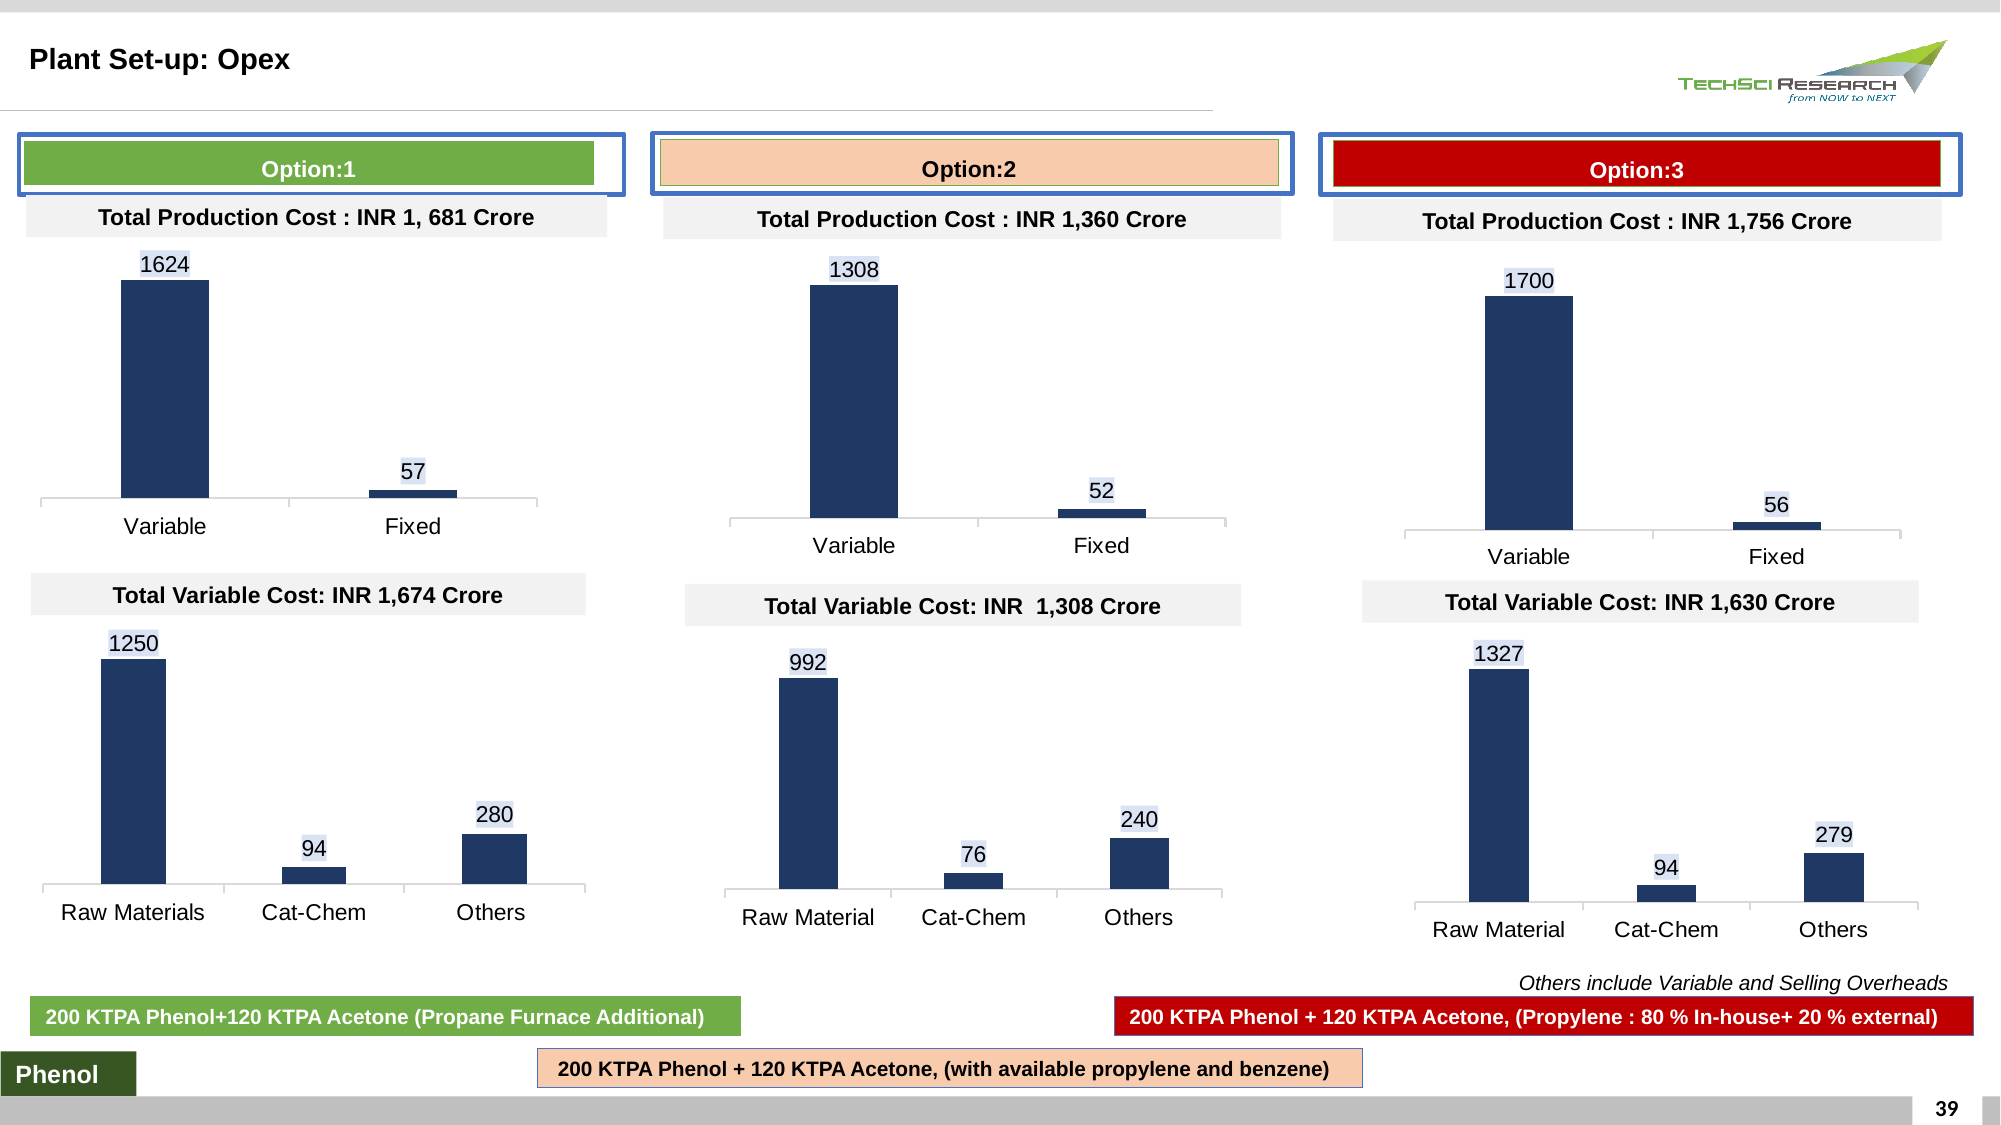

Plant Set-up: Opex

| Option:2 |
| --- |
| Option:3 |
| --- |
| Option:1 |
| --- |
Total Production Cost : INR 1, 681 Crore
Total Production Cost : INR 1,360 Crore
Total Production Cost : INR 1,756 Crore

### Chart

| Category | Column1 |
|---|---|
| Variable | 1624.0 |
| Fixed | 57.0 |

### Chart

| Category | Total Fixed Capital Investment |
|---|---|
| Variable | 1308.0 |
| Fixed | 52.0 |

### Chart

| Category | Total Fixed Capital Investment |
|---|---|
| Variable | 1700.0 |
| Fixed | 56.0 |
Total Variable Cost: INR 1,674 Crore
Total Variable Cost: INR 1,630 Crore
Total Variable Cost: INR  1,308 Crore

### Chart

| Category | Total Capital Investment |
|---|---|
| Raw Materials | 1250.0 |
| Cat-Chem | 94.0 |
| Others  | 280.0 |

### Chart

| Category | Total Capital Investment |
|---|---|
| Raw Material | 992.0 |
| Cat-Chem | 76.0 |
| Others | 240.0 |

### Chart

| Category | Total Capital Investment |
|---|---|
| Raw Material | 1327.0 |
| Cat-Chem | 94.0 |
| Others | 279.0 |
Others include Variable and Selling Overheads
200 KTPA Phenol+120 KTPA Acetone (Propane Furnace Additional)
200 KTPA Phenol + 120 KTPA Acetone, (Propylene : 80 % In-house+ 20 % external)
 200 KTPA Phenol + 120 KTPA Acetone, (with available propylene and benzene)
Phenol